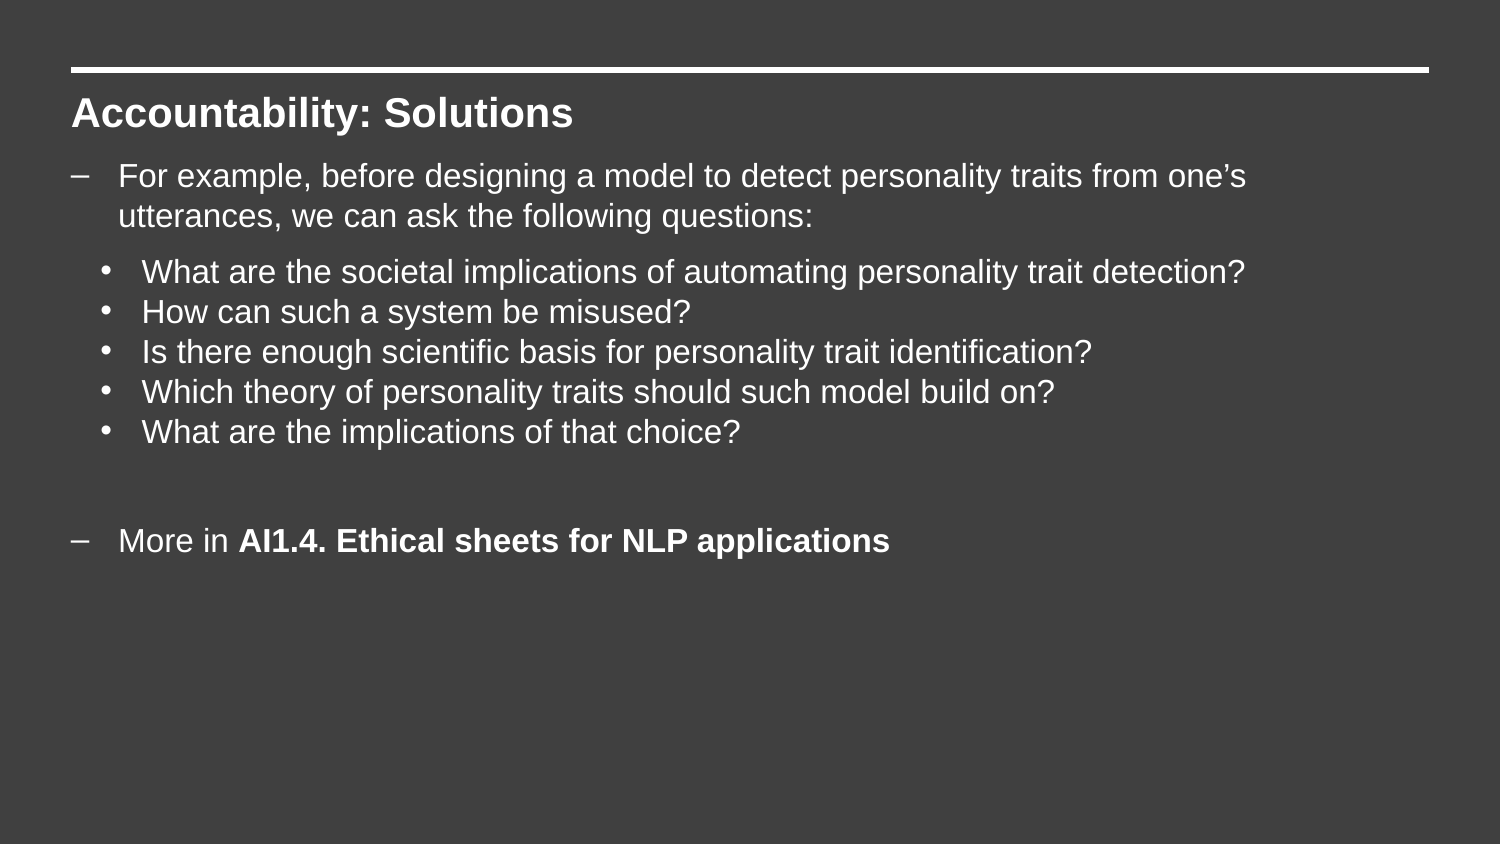

Accountability: Solutions
For example, before designing a model to detect personality traits from one’s utterances, we can ask the following questions:
What are the societal implications of automating personality trait detection?
How can such a system be misused?
Is there enough scientific basis for personality trait identification?
Which theory of personality traits should such model build on?
What are the implications of that choice?

More in AI1.4. Ethical sheets for NLP applications